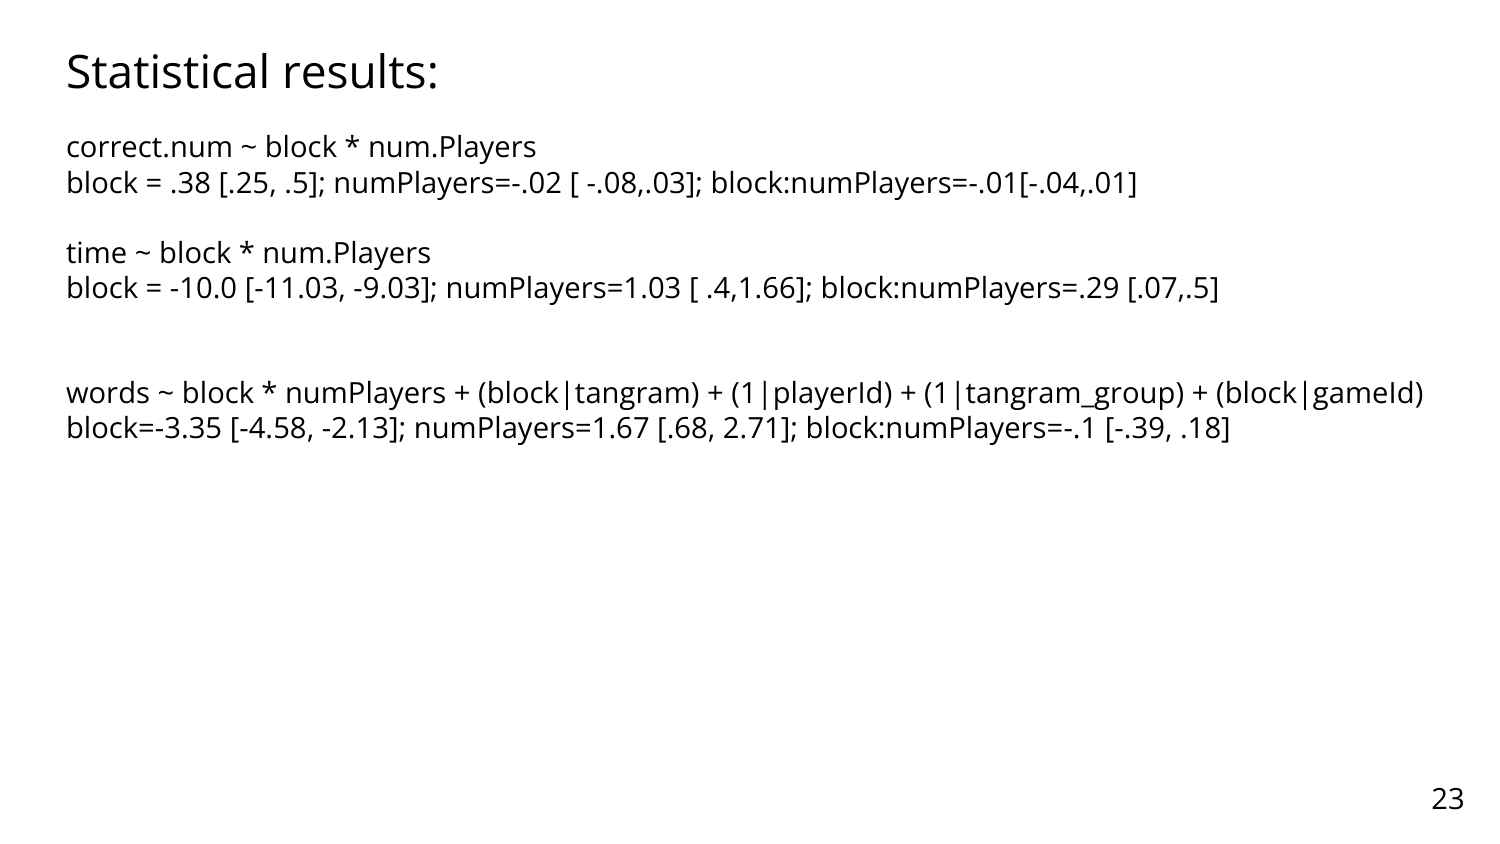

# Statistical results:
correct.num ~ block * num.Players
block = .38 [.25, .5]; numPlayers=-.02 [ -.08,.03]; block:numPlayers=-.01[-.04,.01]

time ~ block * num.Players
block = -10.0 [-11.03, -9.03]; numPlayers=1.03 [ .4,1.66]; block:numPlayers=.29 [.07,.5]

words ~ block * numPlayers + (block|tangram) + (1|playerId) + (1|tangram_group) + (block|gameId)
block=-3.35 [-4.58, -2.13]; numPlayers=1.67 [.68, 2.71]; block:numPlayers=-.1 [-.39, .18]

23